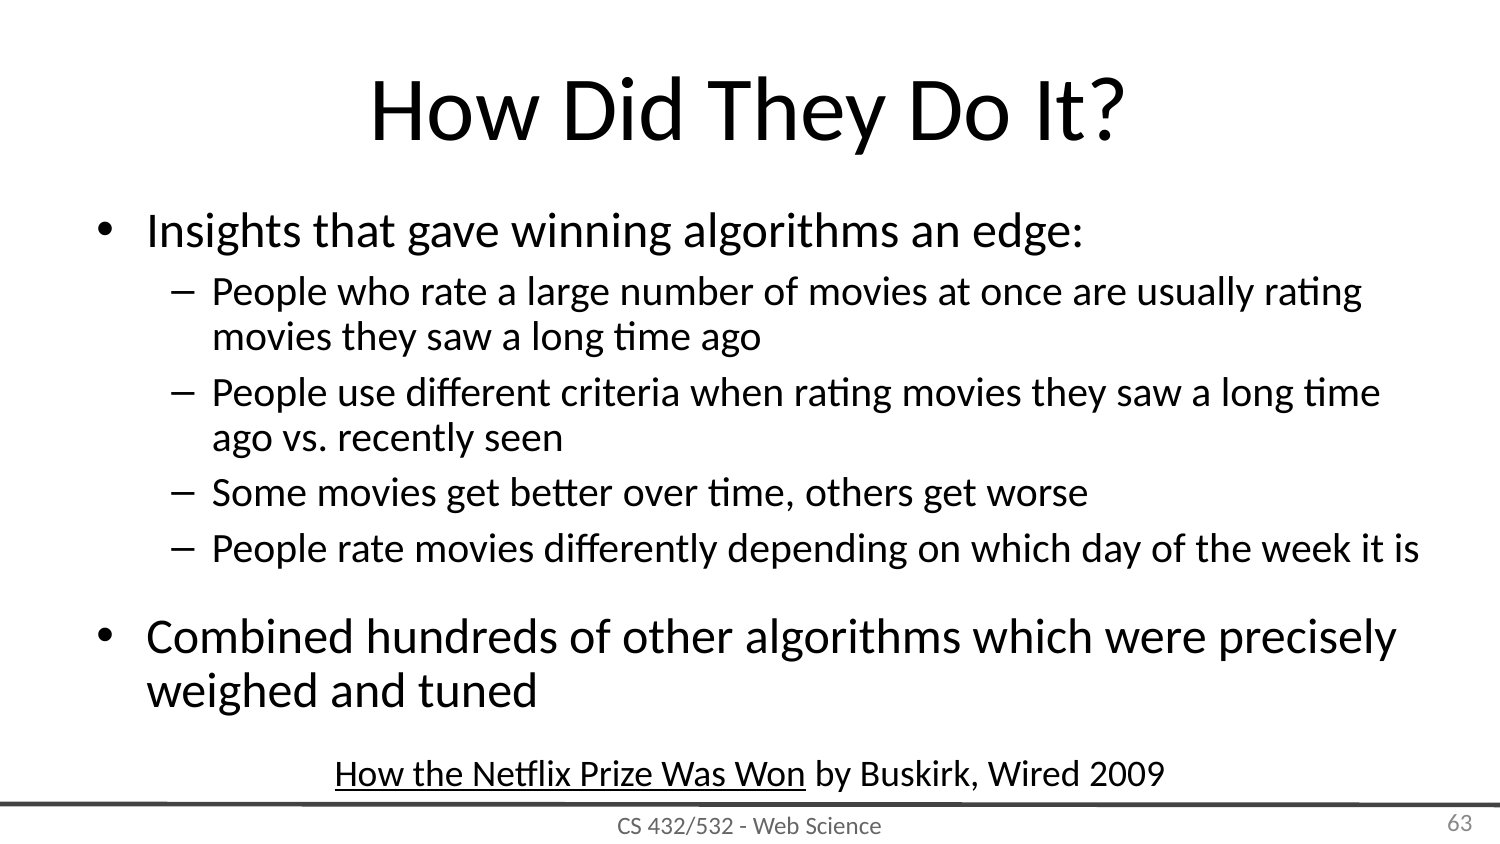

How Did They Do It?
Insights that gave winning algorithms an edge:
People who rate a large number of movies at once are usually rating movies they saw a long time ago
People use different criteria when rating movies they saw a long time ago vs. recently seen
Some movies get better over time, others get worse
People rate movies differently depending on which day of the week it is

Combined hundreds of other algorithms which were precisely weighed and tuned

How the Netflix Prize Was Won by Buskirk, Wired 2009
63